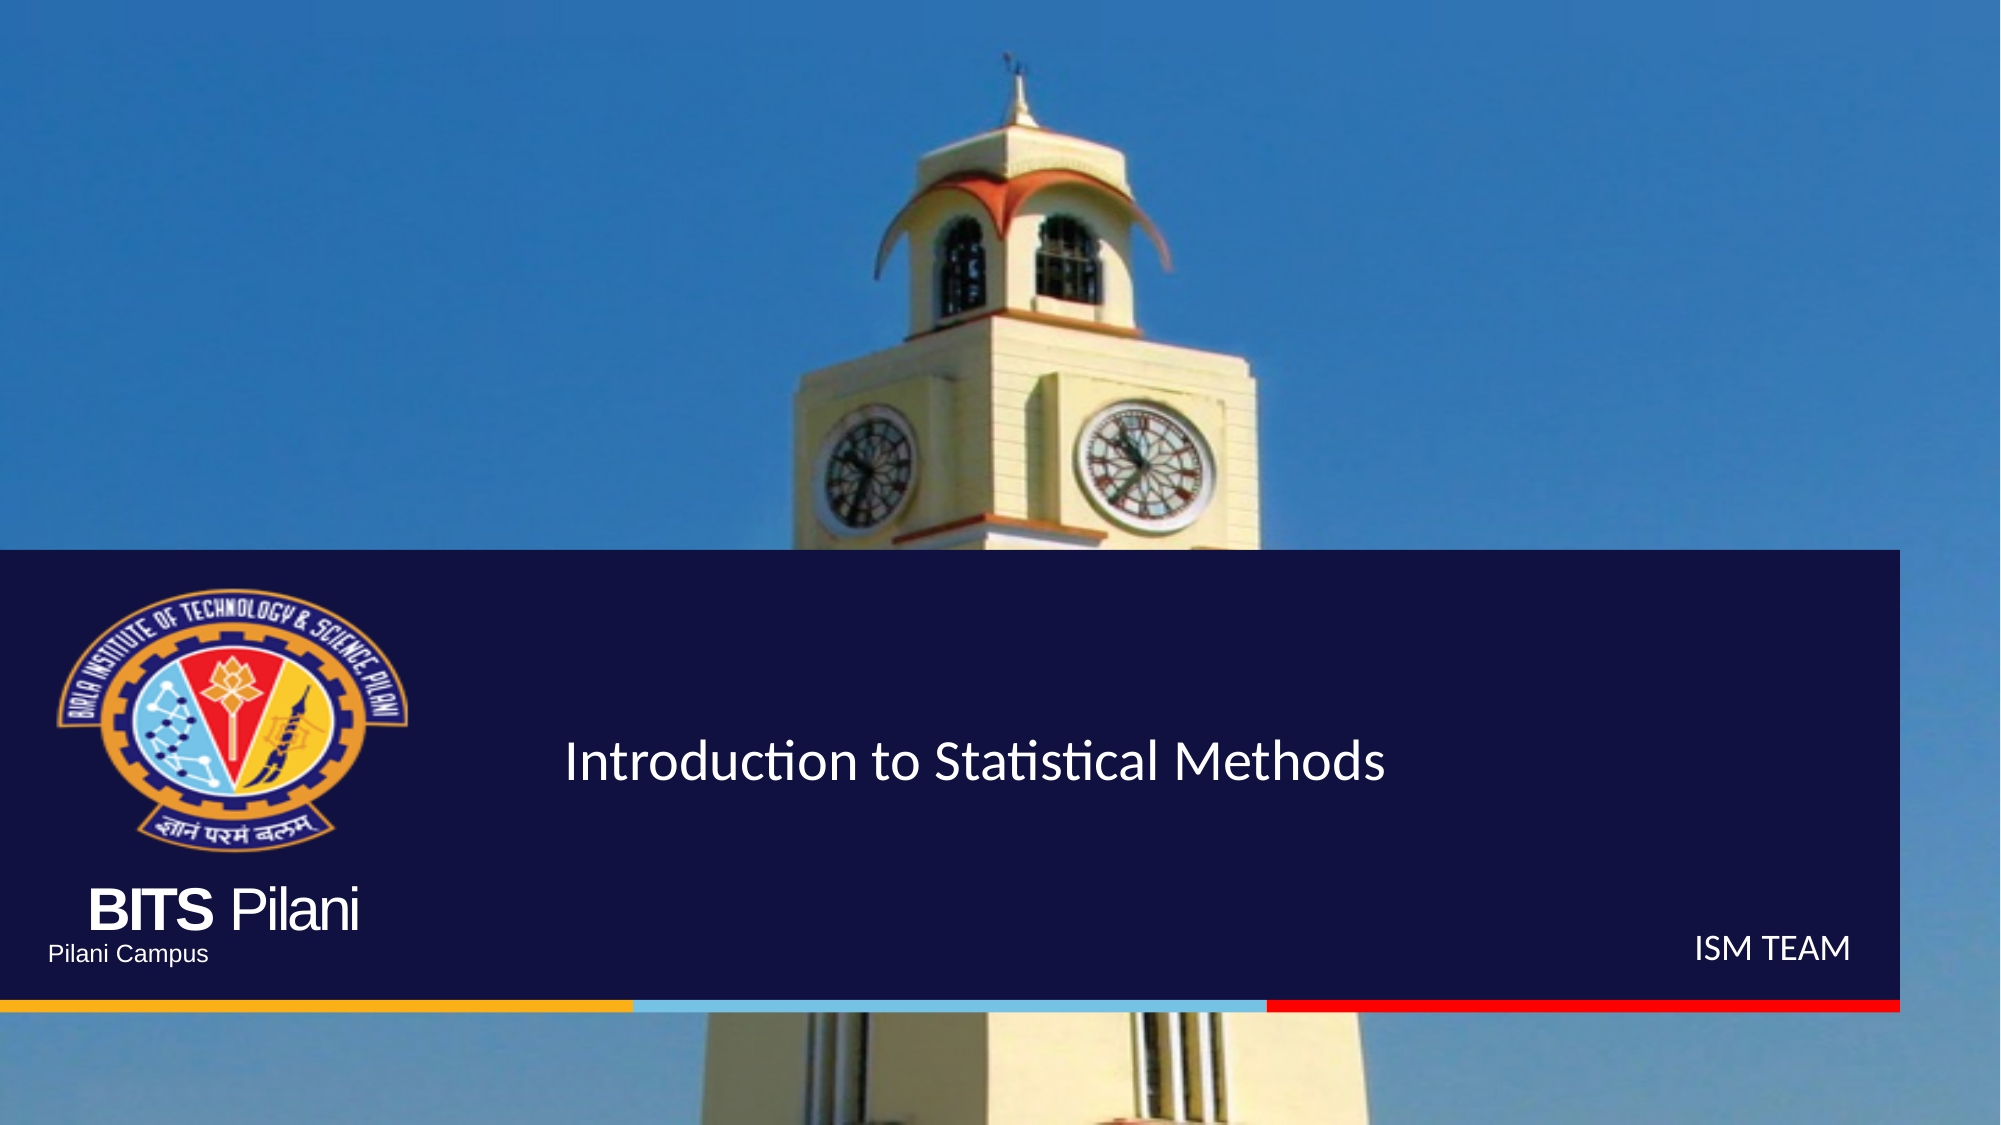

# Introduction to Statistical Methods
ISM TEAM